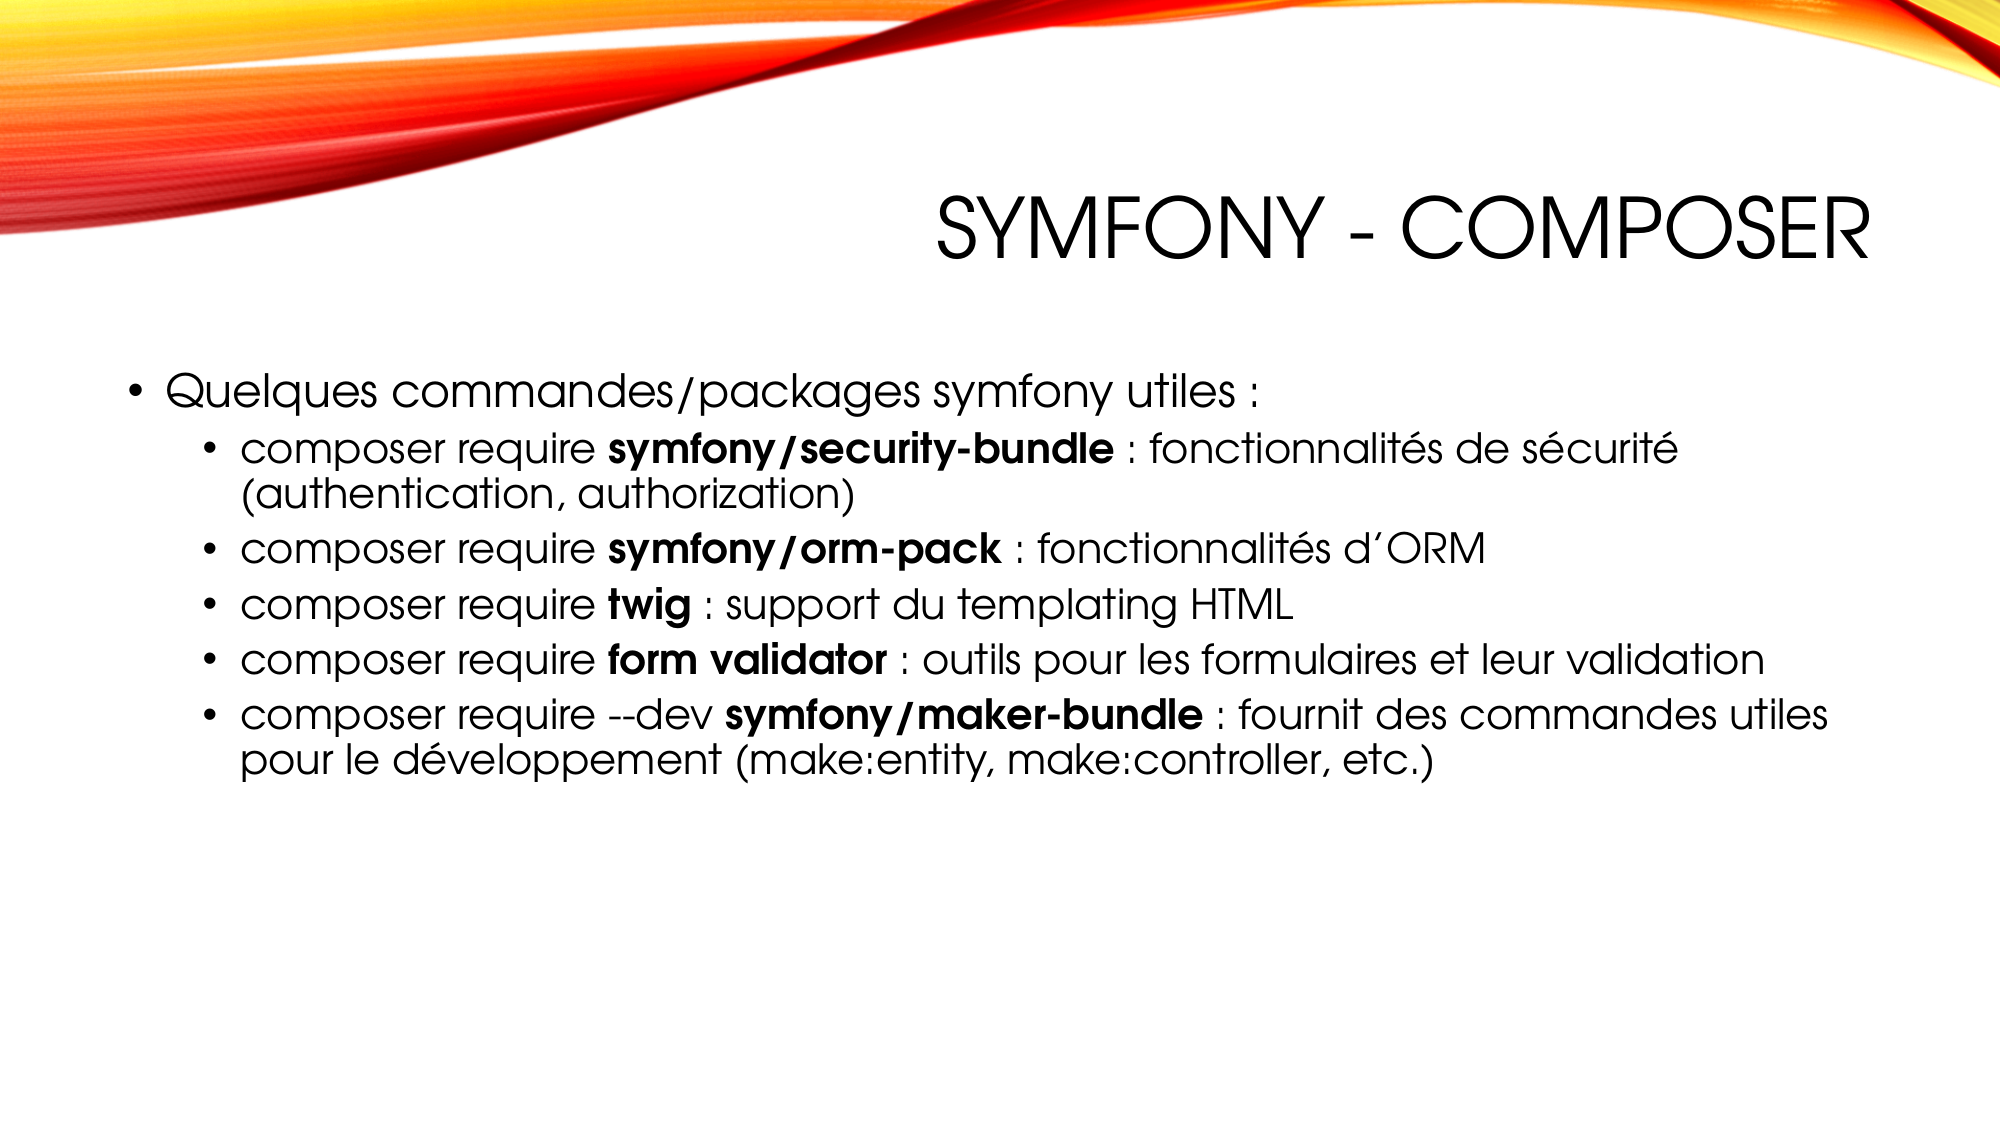

# Symfony - Composer
Quelques commandes/packages symfony utiles :
composer require symfony/security-bundle : fonctionnalités de sécurité (authentication, authorization)
composer require symfony/orm-pack : fonctionnalités d’ORM
composer require twig : support du templating HTML
composer require form validator : outils pour les formulaires et leur validation
composer require --dev symfony/maker-bundle : fournit des commandes utiles pour le développement (make:entity, make:controller, etc.)